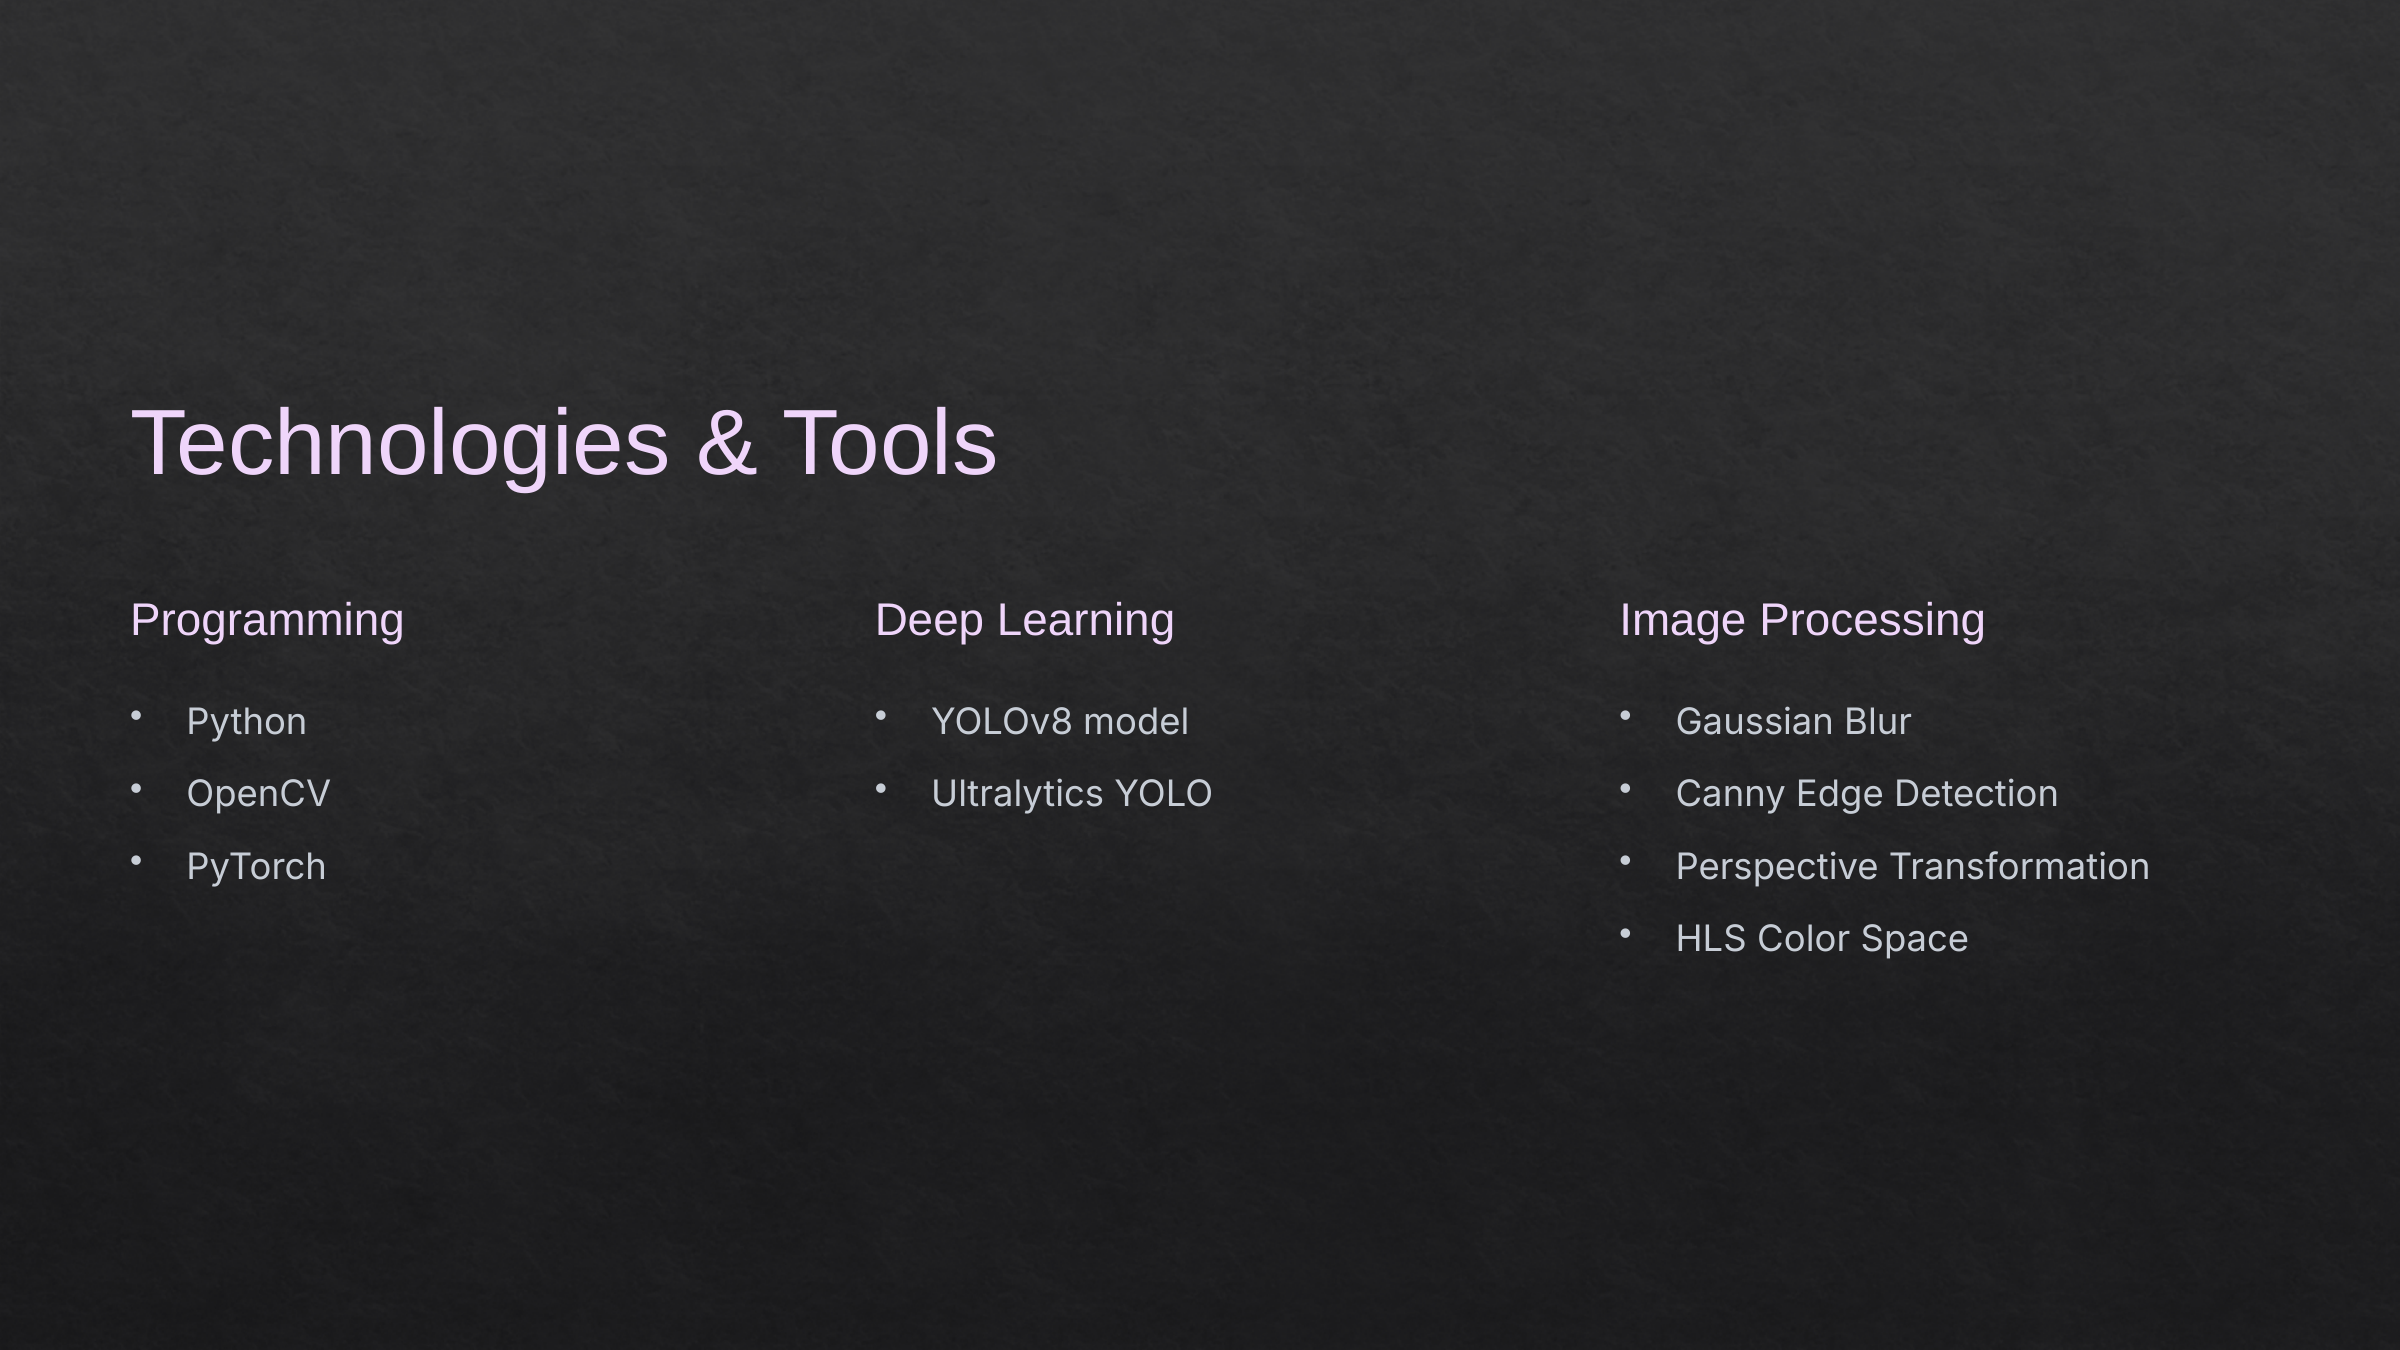

Technologies & Tools
Programming
Deep Learning
Image Processing
Python
YOLOv8 model
Gaussian Blur
OpenCV
Ultralytics YOLO
Canny Edge Detection
PyTorch
Perspective Transformation
HLS Color Space